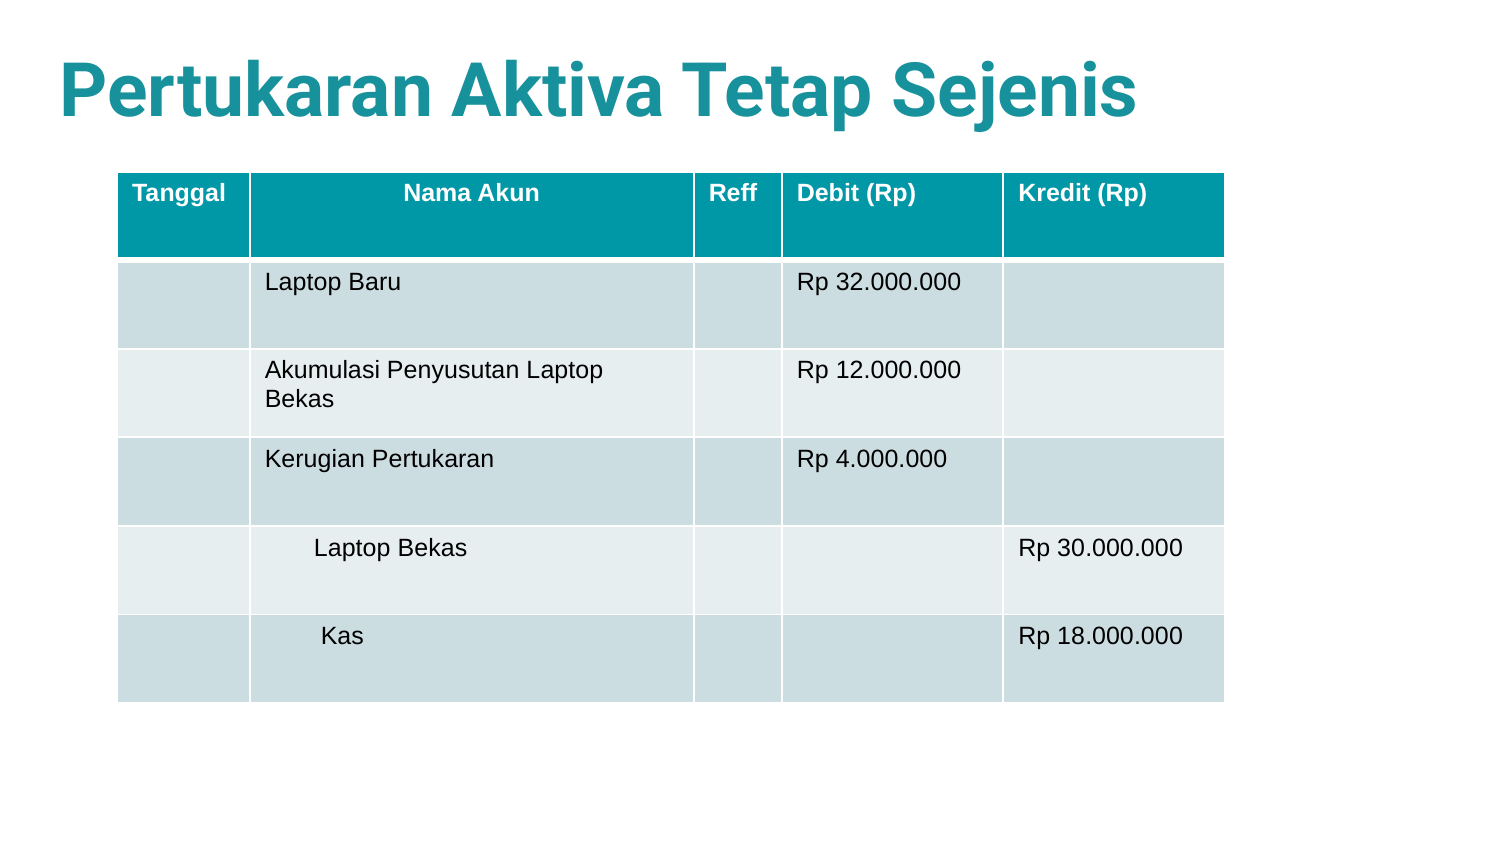

Pertukaran Aktiva Tetap Sejenis
| Tanggal | Nama Akun | Reff | Debit (Rp) | Kredit (Rp) |
| --- | --- | --- | --- | --- |
|  | Laptop Baru |  | Rp 32.000.000 |  |
|  | Akumulasi Penyusutan Laptop Bekas |  | Rp 12.000.000 |  |
|  | Kerugian Pertukaran |  | Rp 4.000.000 |  |
|  | Laptop Bekas |  |  | Rp 30.000.000 |
|  | Kas |  |  | Rp 18.000.000 |